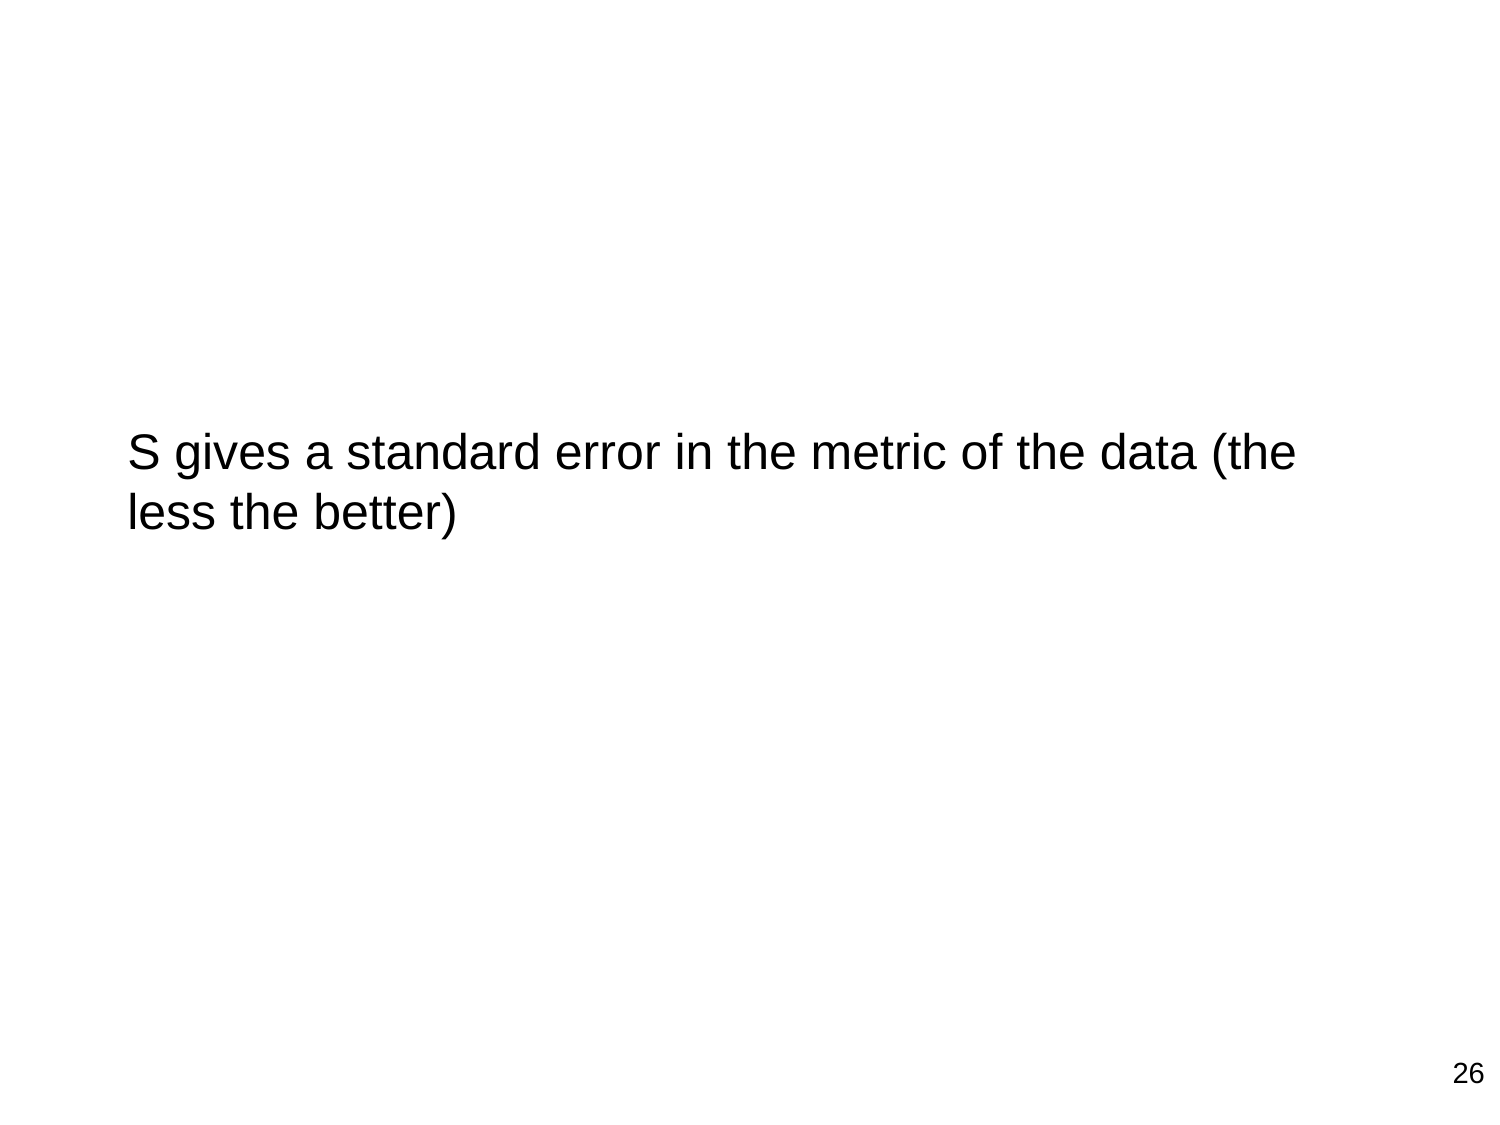

S gives a standard error in the metric of the data (the less the better)

26